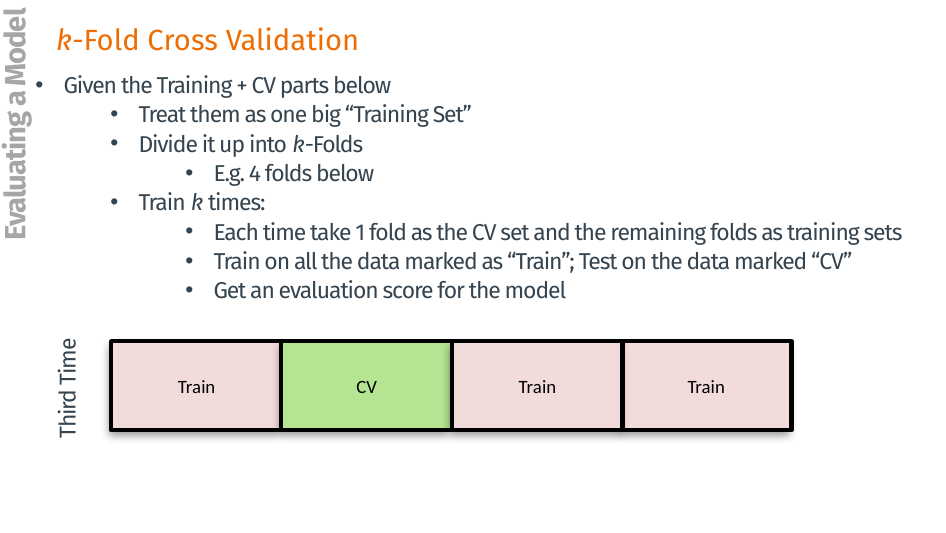

k-Fold Cross Validation
Given the Training + CV parts below
Treat them as one big “Training Set”
Divide it up into k-Folds
E.g. 4 folds below
Train k times:
Each time take 1 fold as the CV set and the remaining folds as training sets
Train on all the data marked as “Train”; Test on the data marked “CV”
Get an evaluation score for the model

Evaluating a Model
Train
CV
Train
Train
Third Time